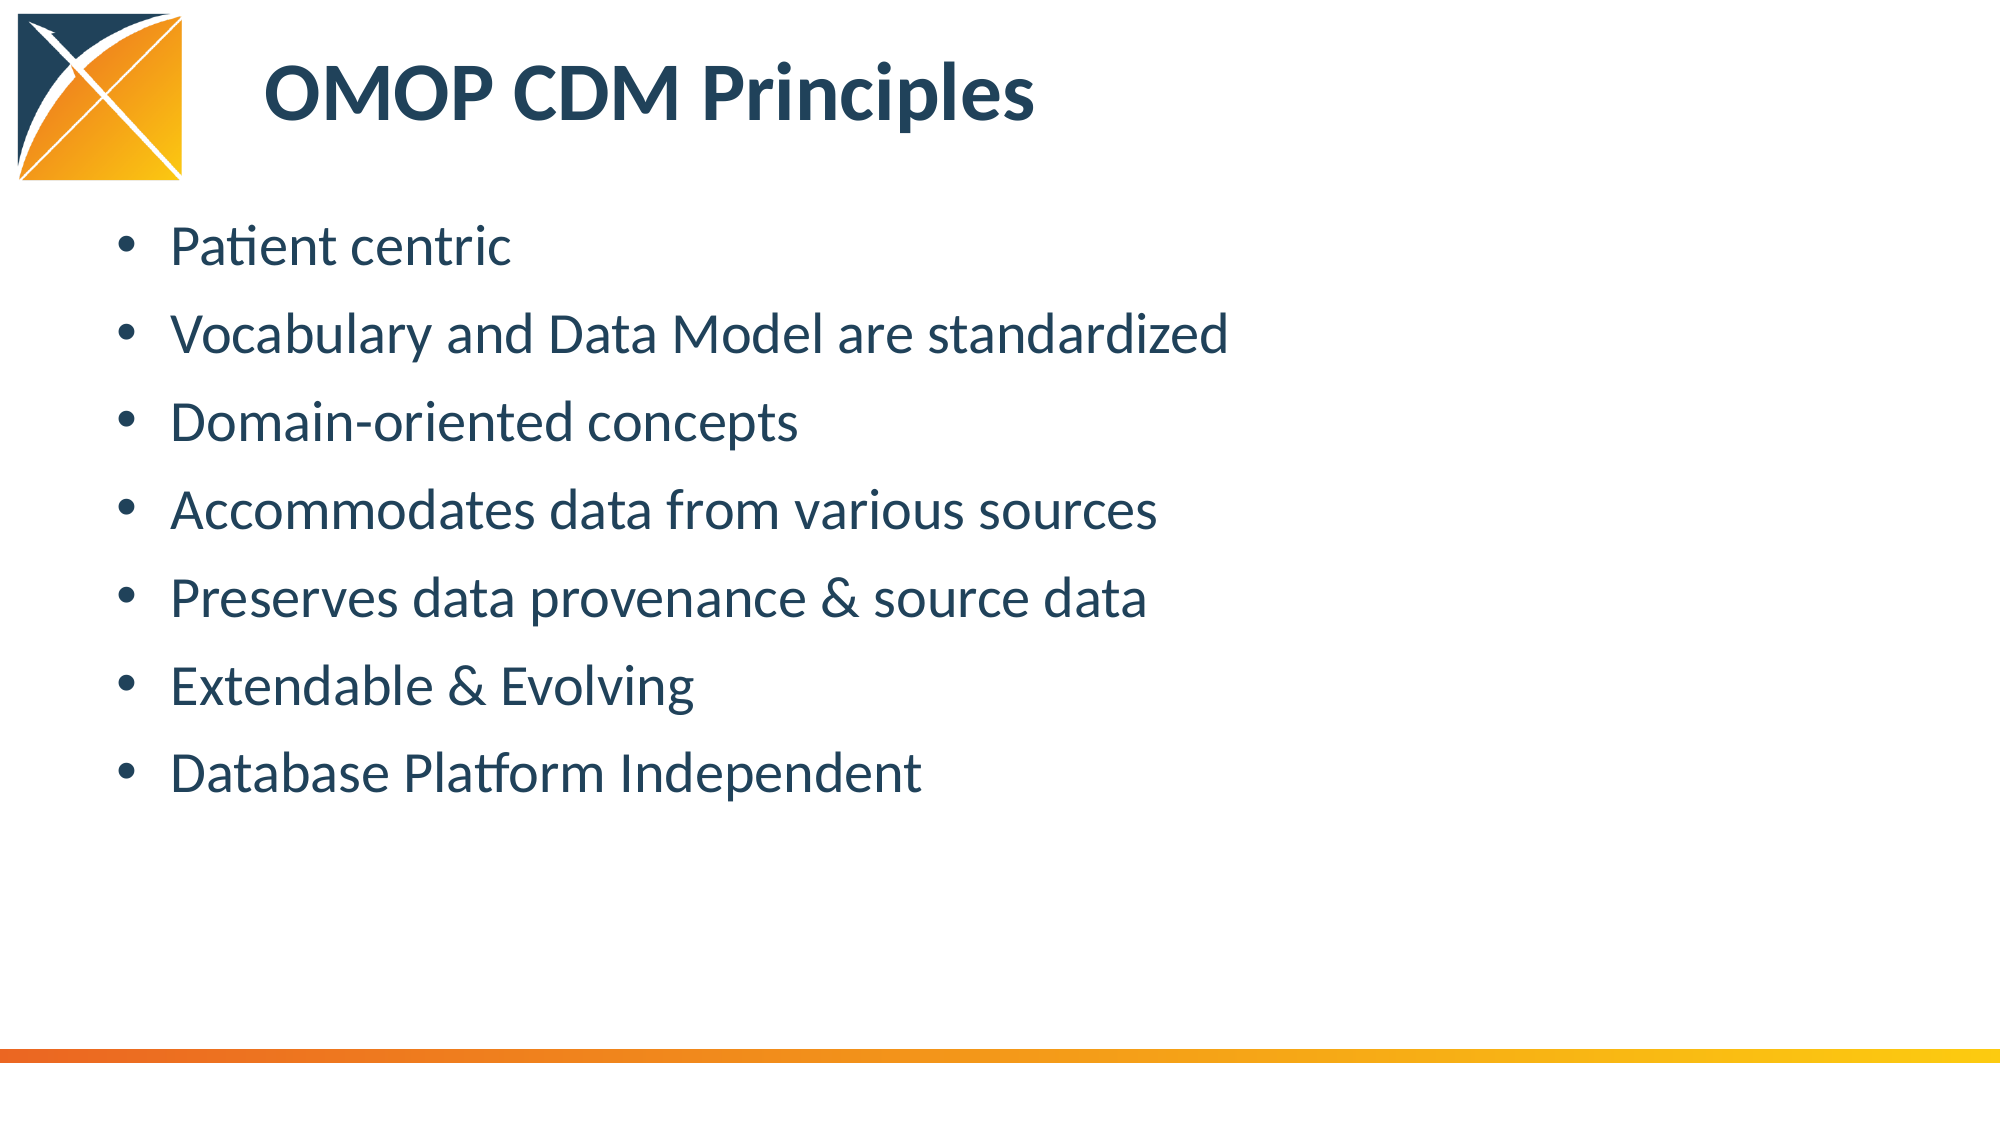

# OMOP CDM Principles
Patient centric
Vocabulary and Data Model are standardized
Domain-oriented concepts
Accommodates data from various sources
Preserves data provenance & source data
Extendable & Evolving
Database Platform Independent